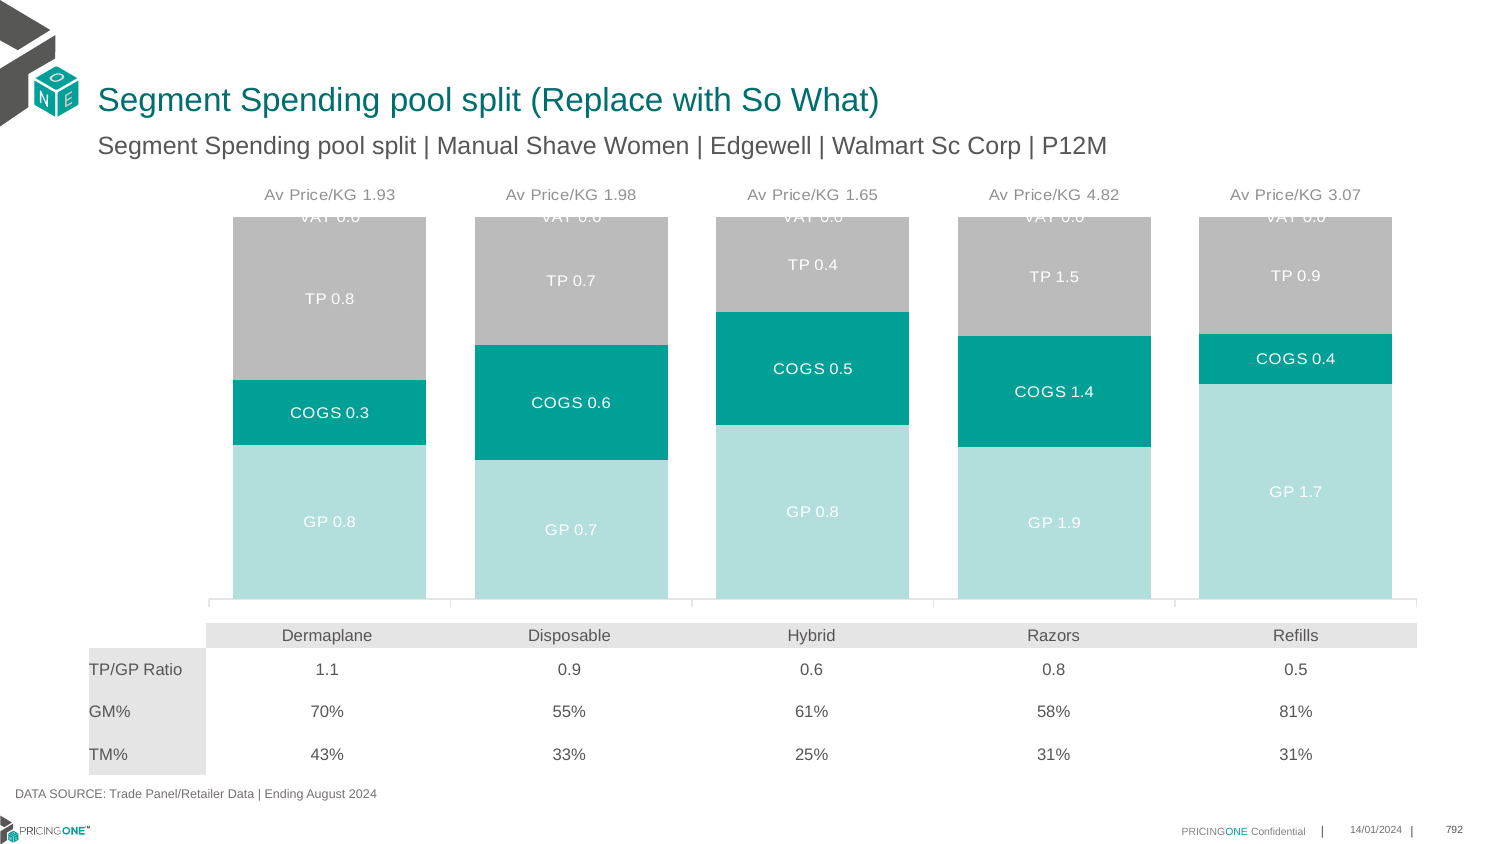

# Segment Spending pool split (Replace with So What)
Segment Spending pool split | Manual Shave Women | Edgewell | Walmart Sc Corp | P12M

### Chart

| Category | GP | COGS | TP | VAT |
|---|---|---|---|---|
| Av Price/KG 1.93 | 0.7585194612073245 | 0.32222117058813643 | 0.808274201277833 | 0.0 |
| Av Price/KG 1.98 | 0.7198979388052719 | 0.6000430548605891 | 0.6647880184276058 | 0.0 |
| Av Price/KG 1.65 | 0.7513044294870899 | 0.48815307005906916 | 0.41330534415103815 | 0.0 |
| Av Price/KG 4.82 | 1.916375231501089 | 1.401180801104088 | 1.5108360743643403 | 0.0 |
| Av Price/KG 3.07 | 1.7258330110325721 | 0.4069585006833502 | 0.9390111718368606 | 0.0 |
|  | Dermaplane | Disposable | Hybrid | Razors | Refills |
| --- | --- | --- | --- | --- | --- |
| TP/GP Ratio | 1.1 | 0.9 | 0.6 | 0.8 | 0.5 |
| GM% | 70% | 55% | 61% | 58% | 81% |
| TM% | 43% | 33% | 25% | 31% | 31% |
DATA SOURCE: Trade Panel/Retailer Data | Ending August 2024

14/01/2024
792